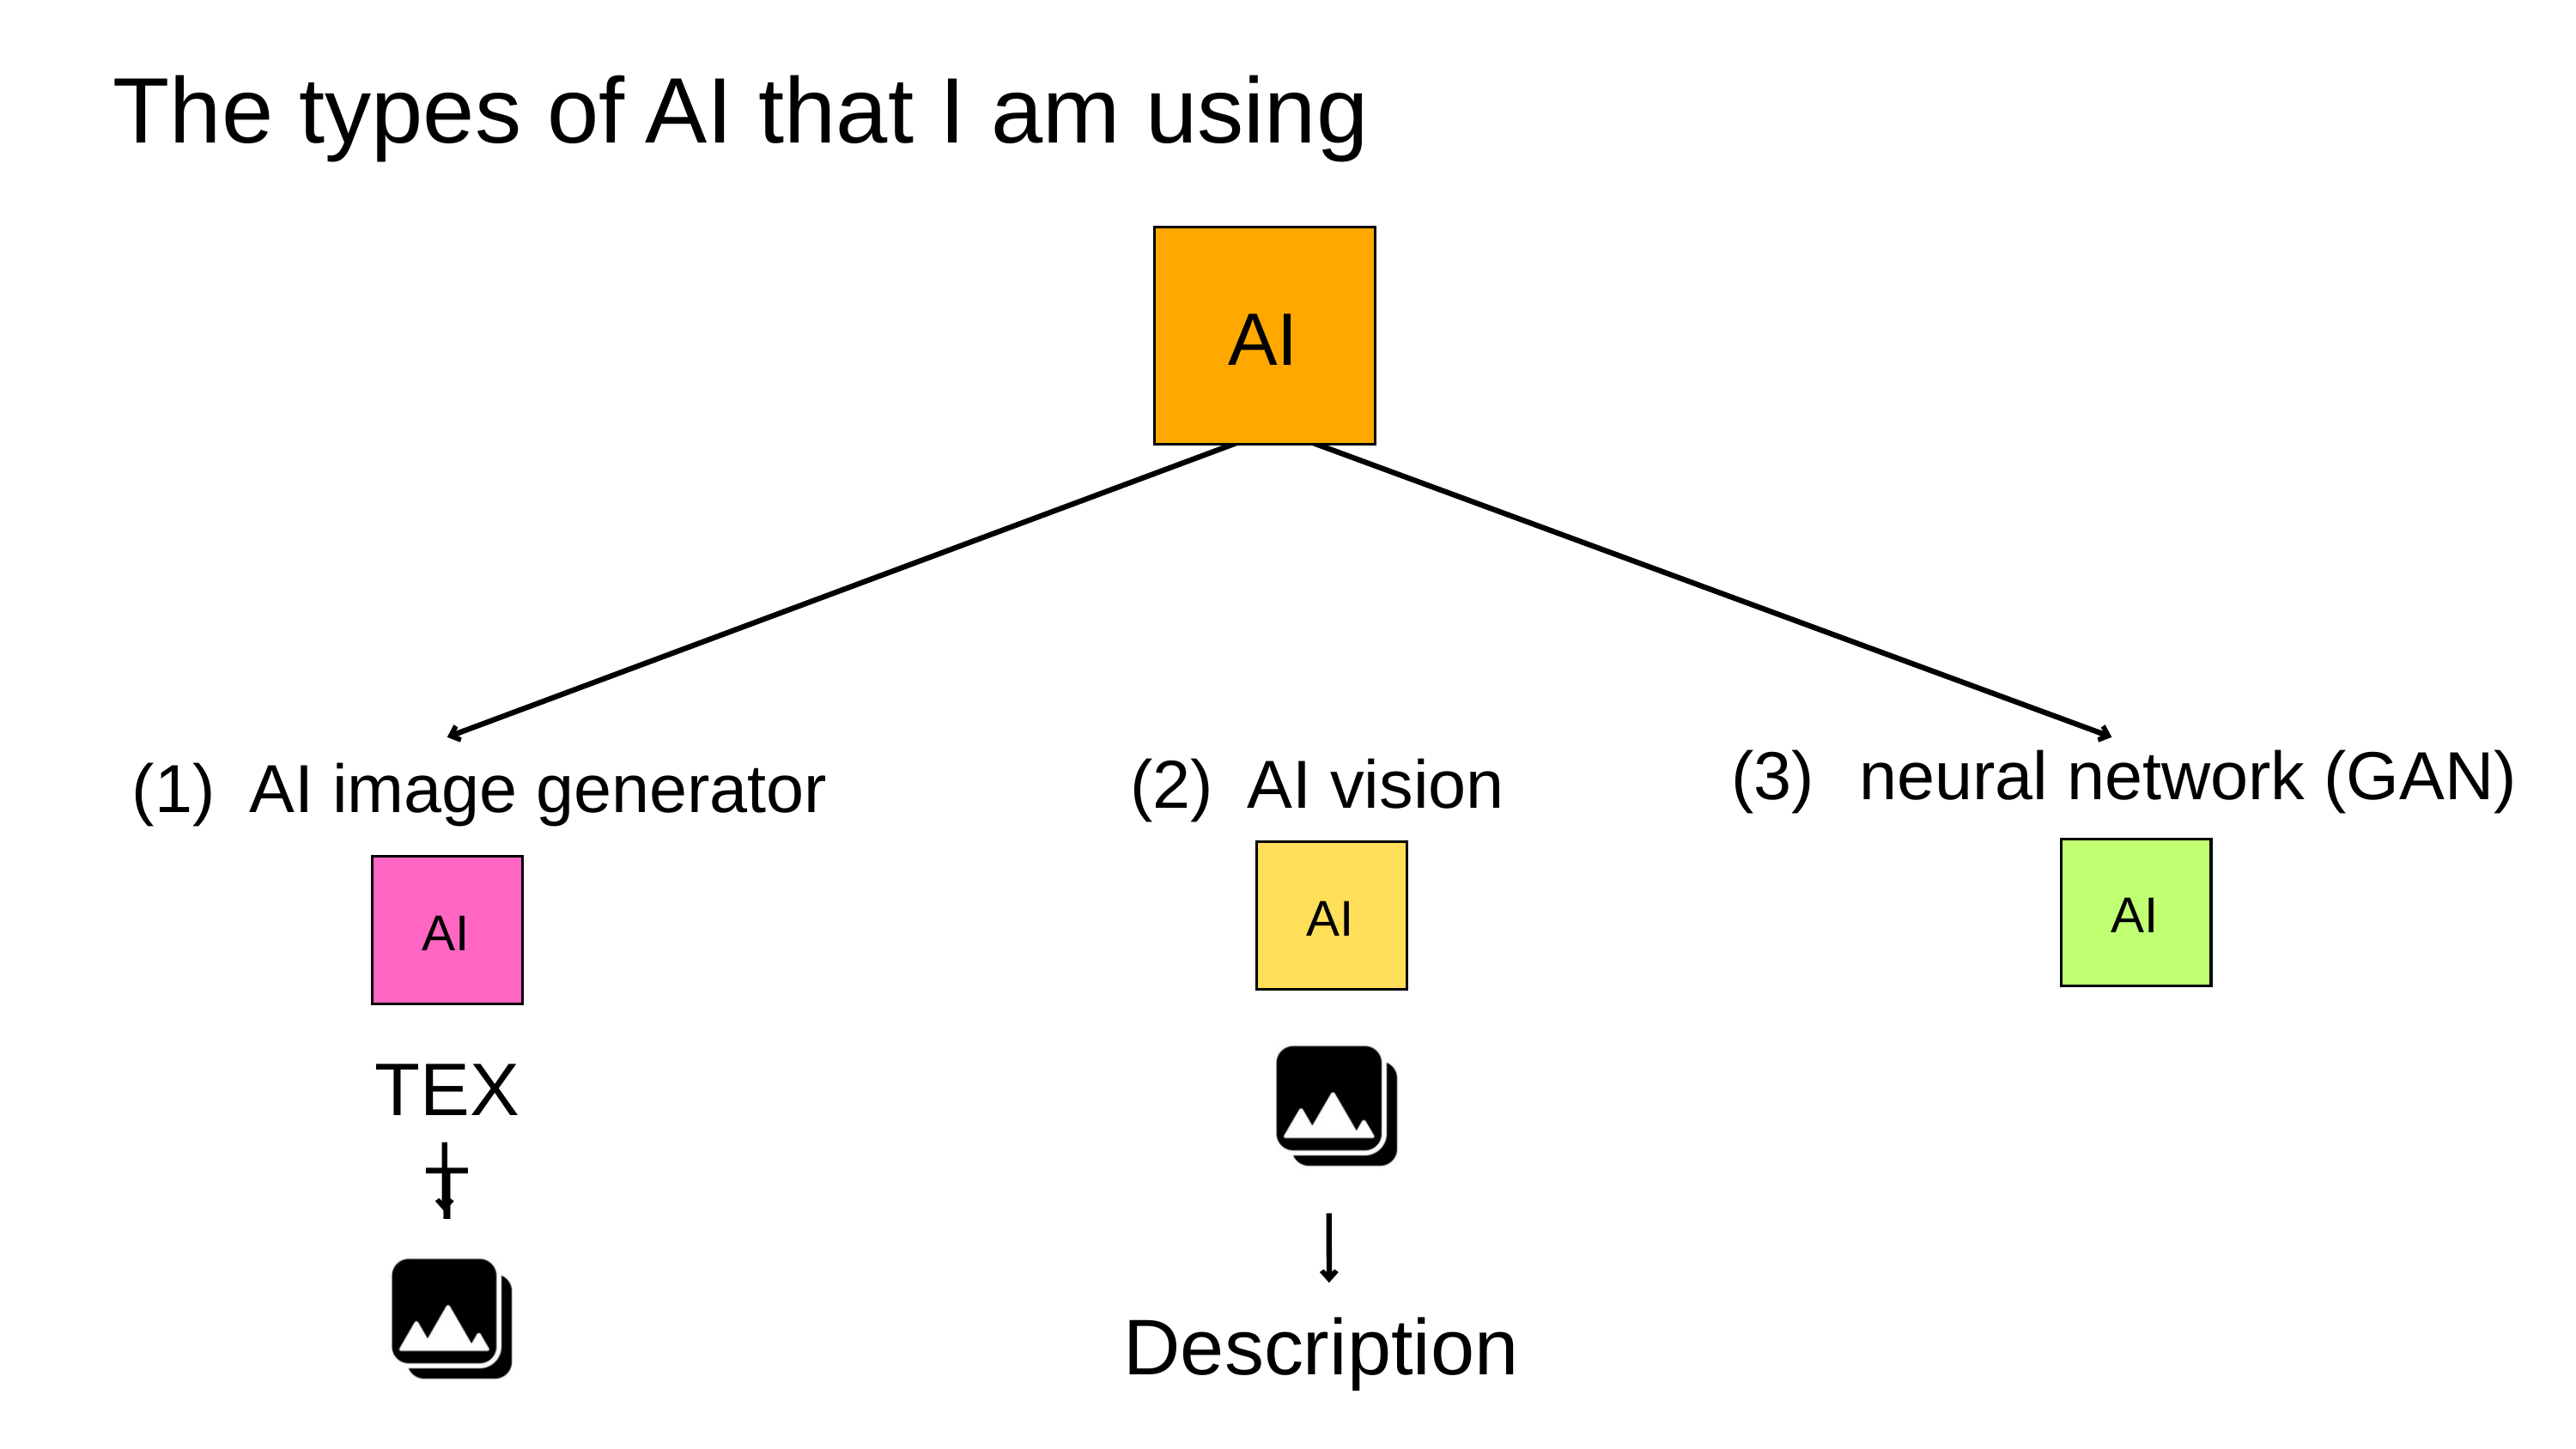

The types of AI that I am using

AI
AI
AI

(3)
 neural network (GAN)
(2)  AI vision
hj
hbkhkhj
(1)  AI image generator

AI
AI
AI
AI
AI
AI
AI
AI
AI

TEXT

Description